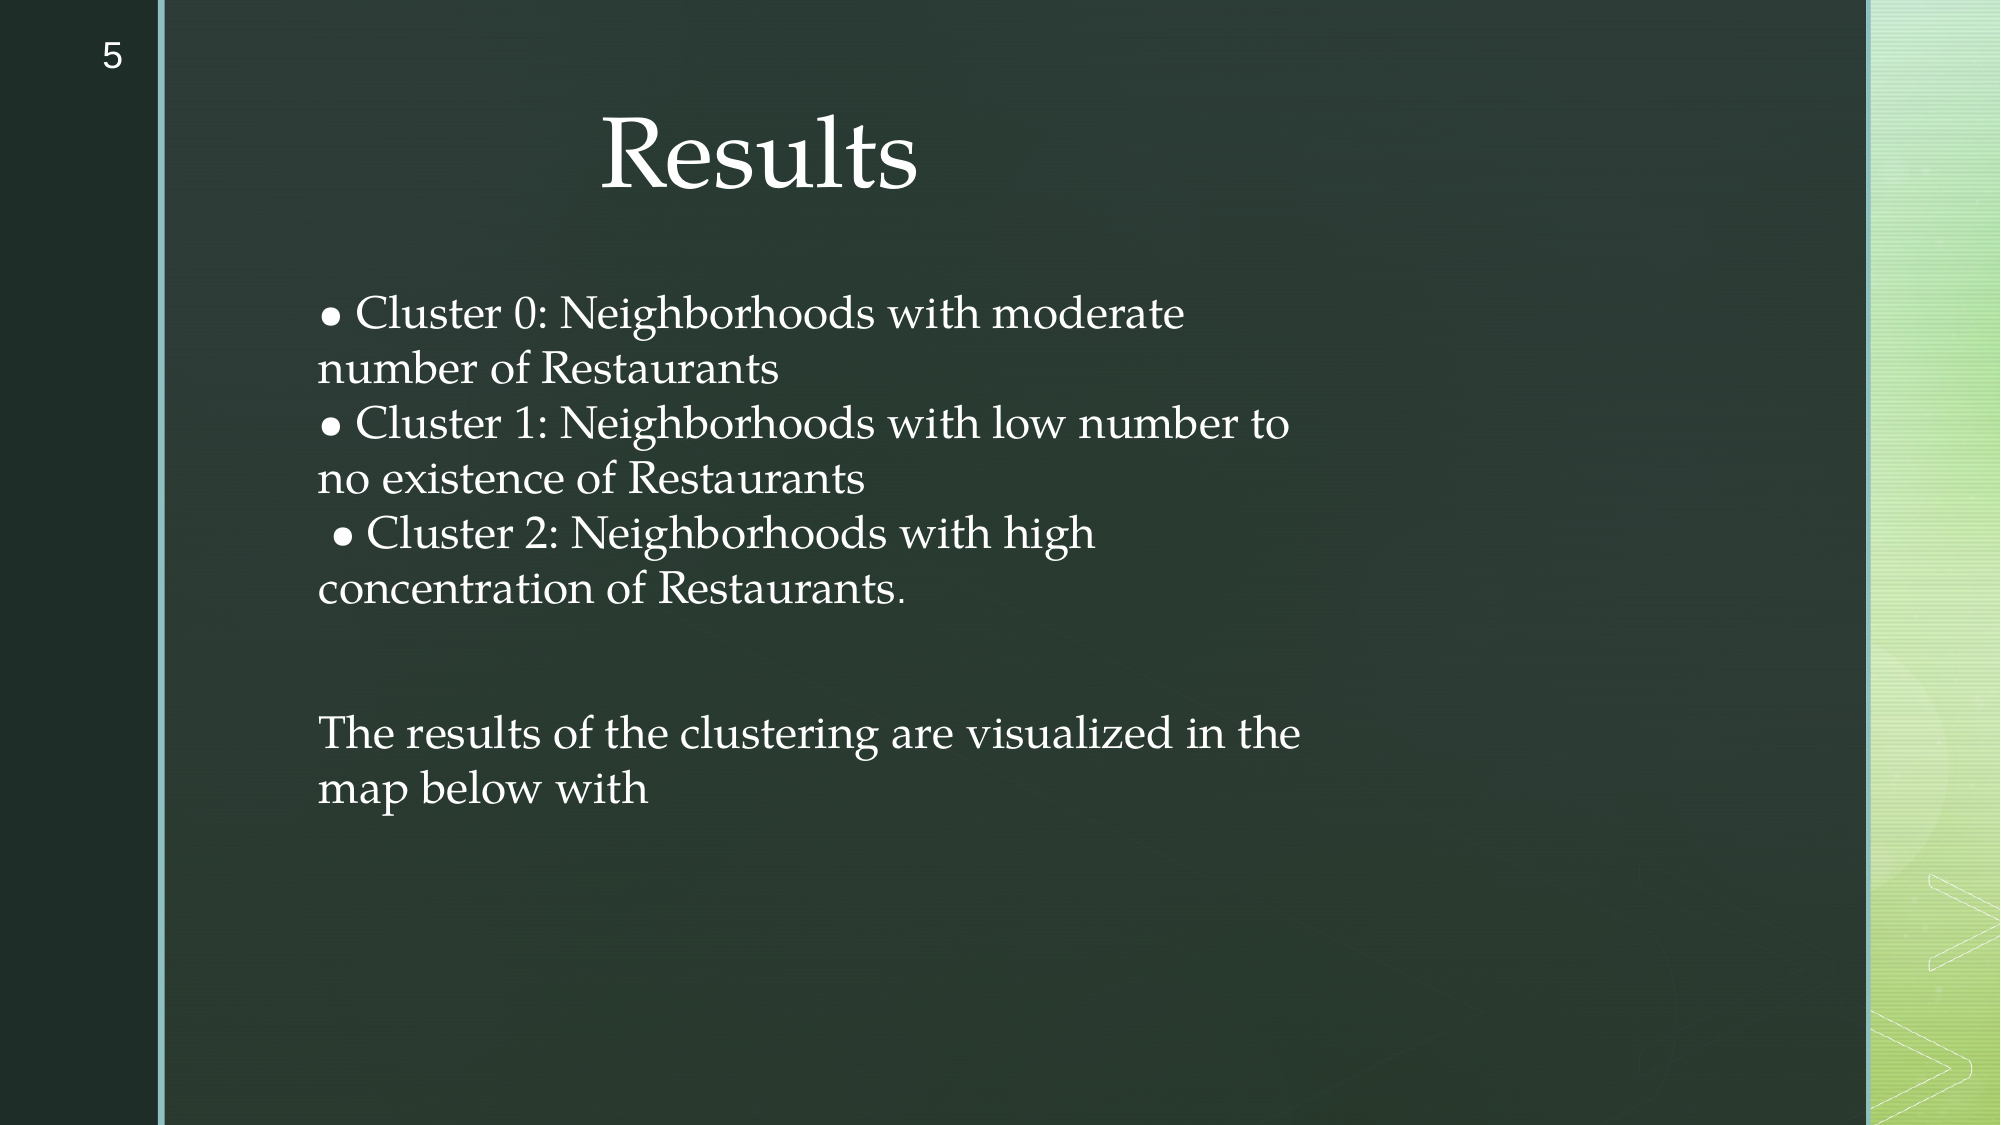

5
Results
• Cluster 0: Neighborhoods with moderate number of Restaurants
• Cluster 1: Neighborhoods with low number to no existence of Restaurants
 • Cluster 2: Neighborhoods with high concentration of Restaurants.

The results of the clustering are visualized in the map below with